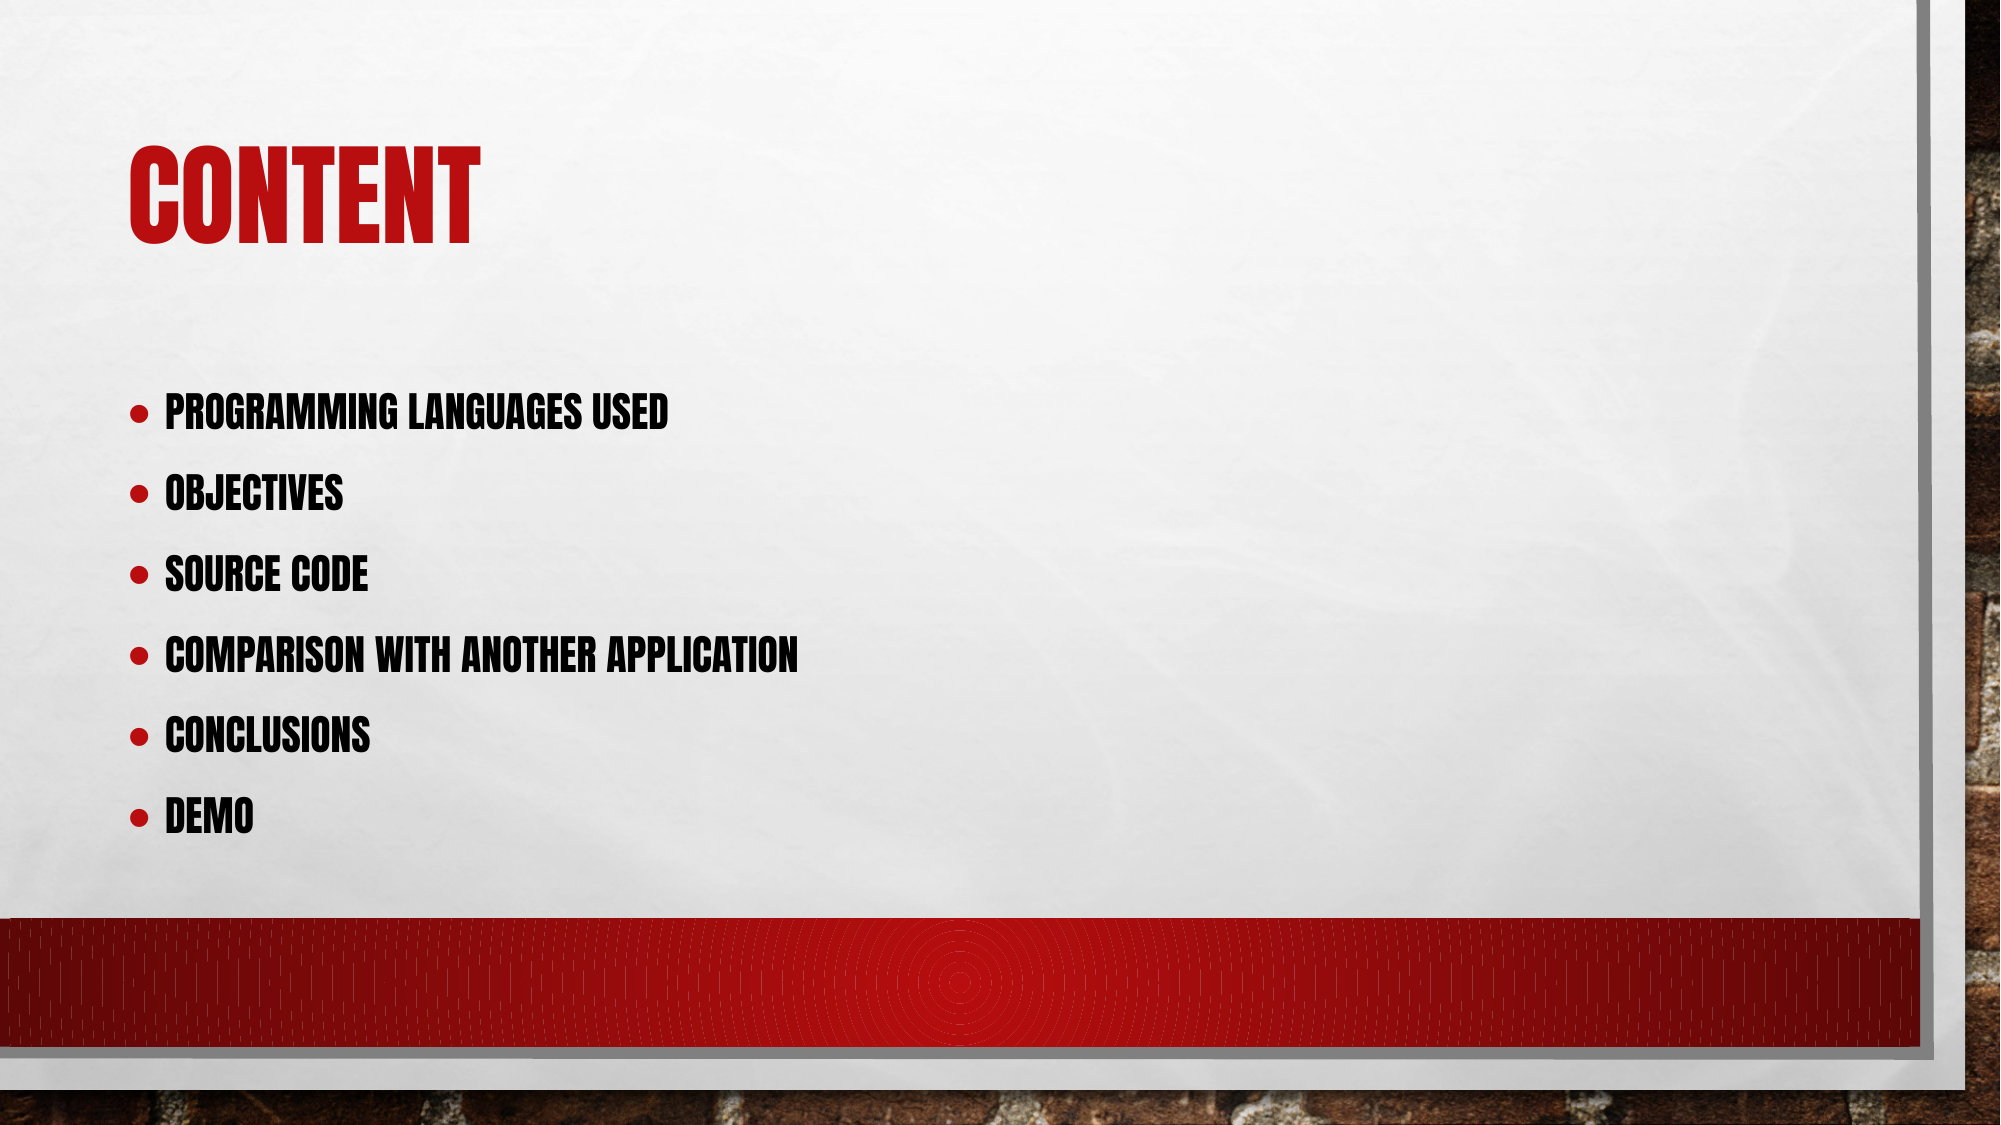

# CONTENT
Programming languages used
objectives
Source code
Comparison with another application
Conclusions
demo